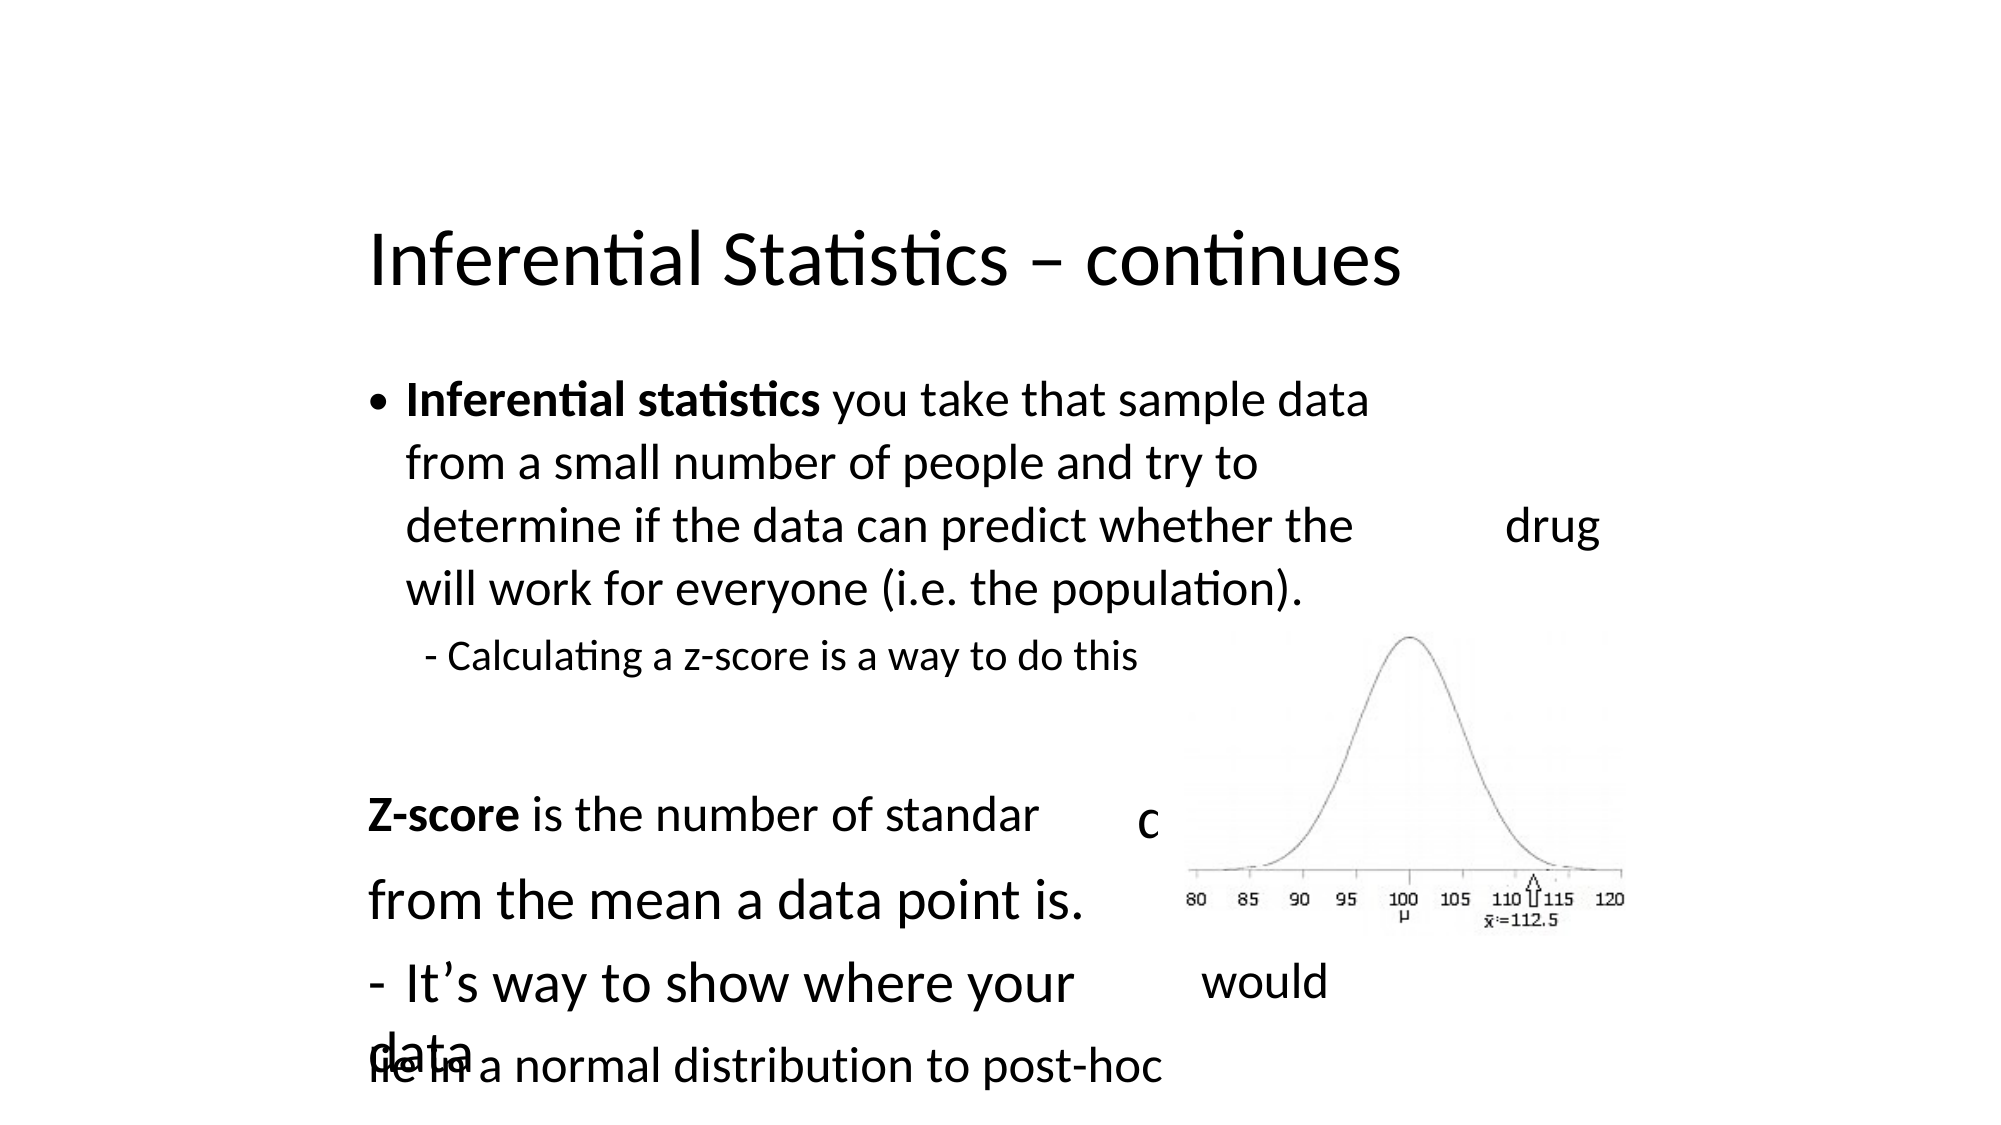

Inferential Statistics – continues
•
Inferential statistics you take that sample data
from a small number of people and try to
determine if the data can predict whether the
will work for everyone (i.e. the population).
- Calculating a z-score is a way to do this
drug

d deviations

Z-score is the number of standar
from the mean a data point is.
- It’s way to show where your data
would
lie in a normal distribution to post-hoc